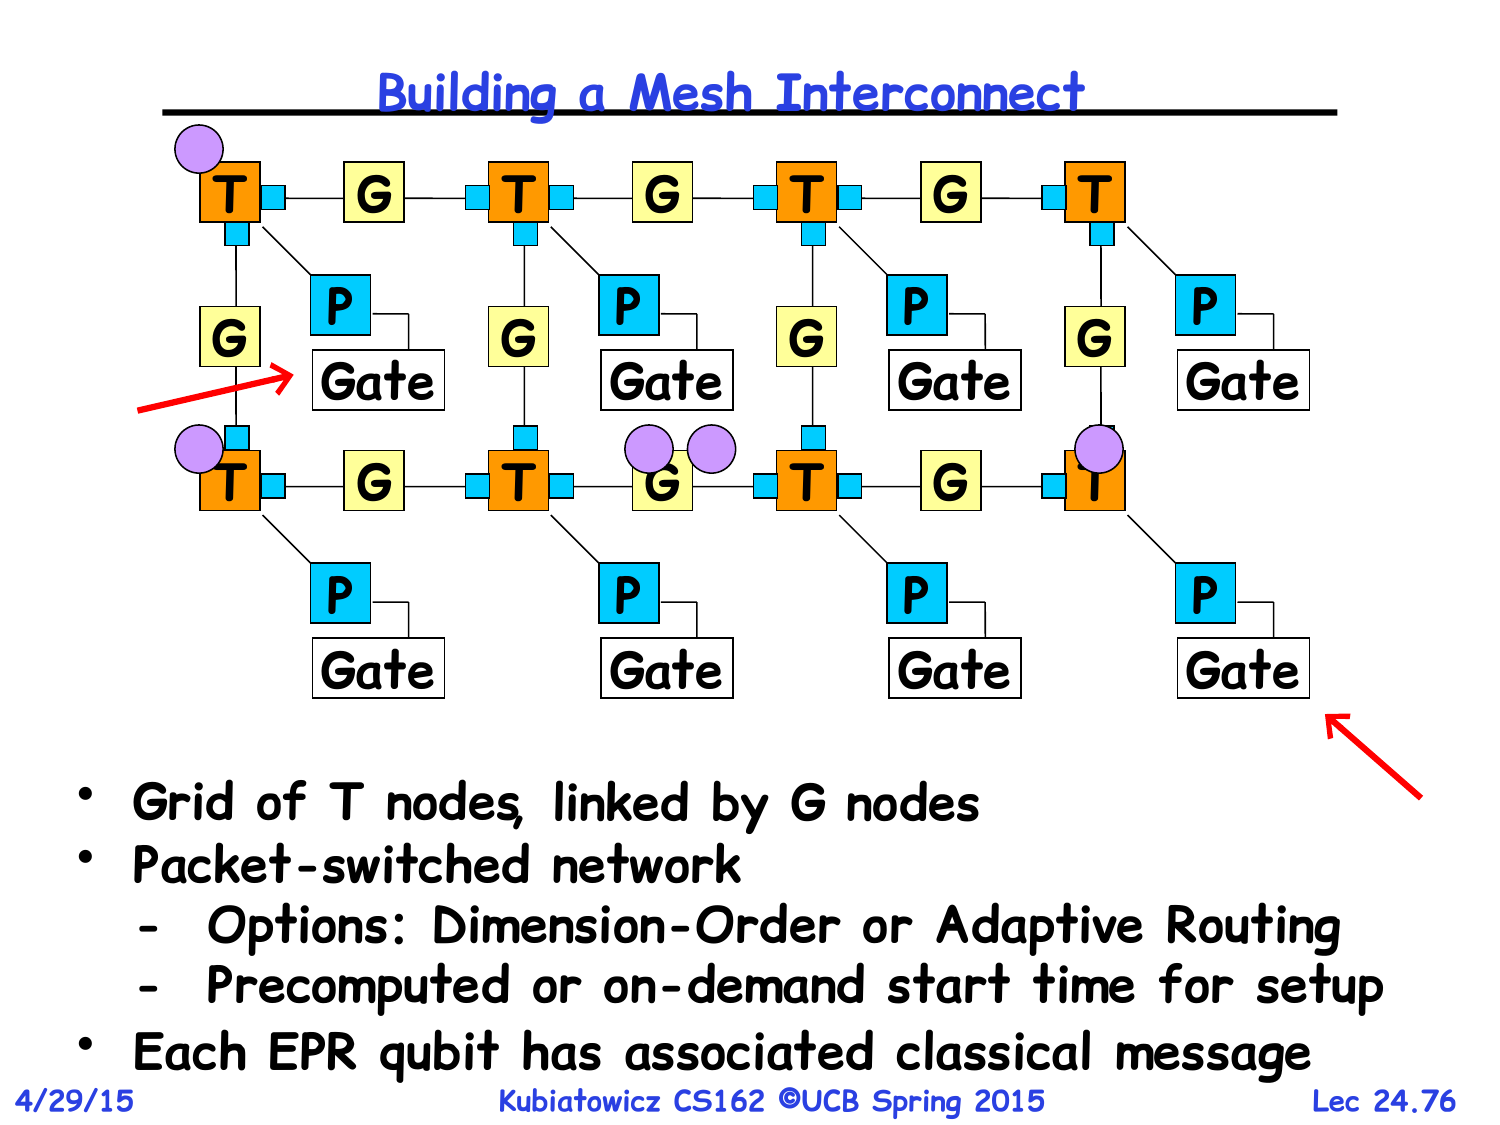

# Building a Mesh Interconnect

T
T
T
T
T
T
T
T
G
G
G

G
G
G
G

G
G
G

P
P
P
P

P
P
P
P

Gate
Gate
Gate
Gate

Gate
Gate
Gate
Gate

Grid of T nodes
, linked by G nodes
Packet-switched network
	-  Options: Dimension-Order or Adaptive Routing
	-  Precomputed or on-demand start time for setup
Each EPR qubit has associated classical message